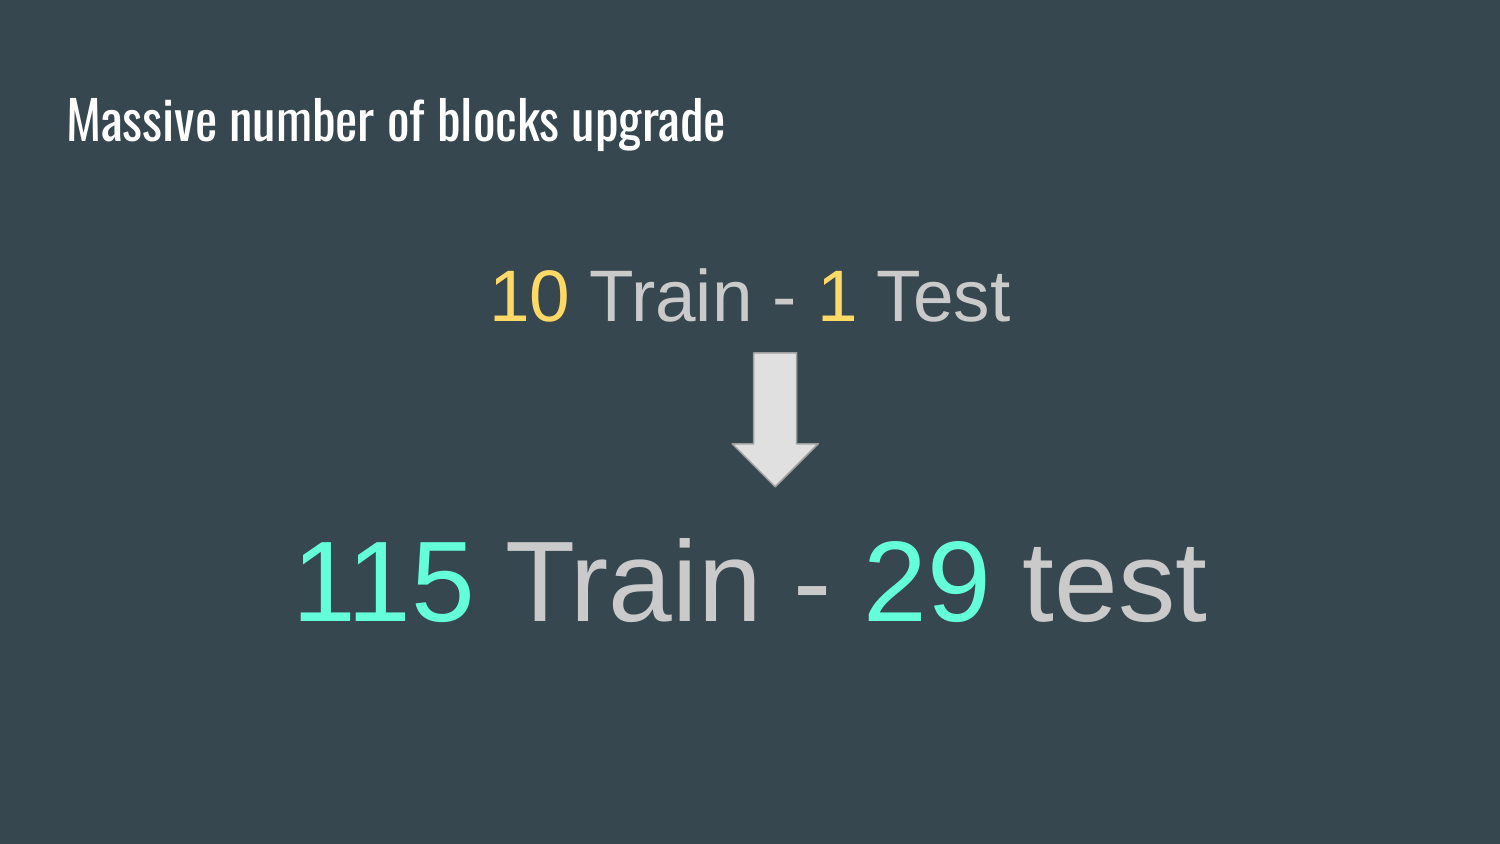

# Massive number of blocks upgrade
10 Train - 1 Test

115 Train - 29 test